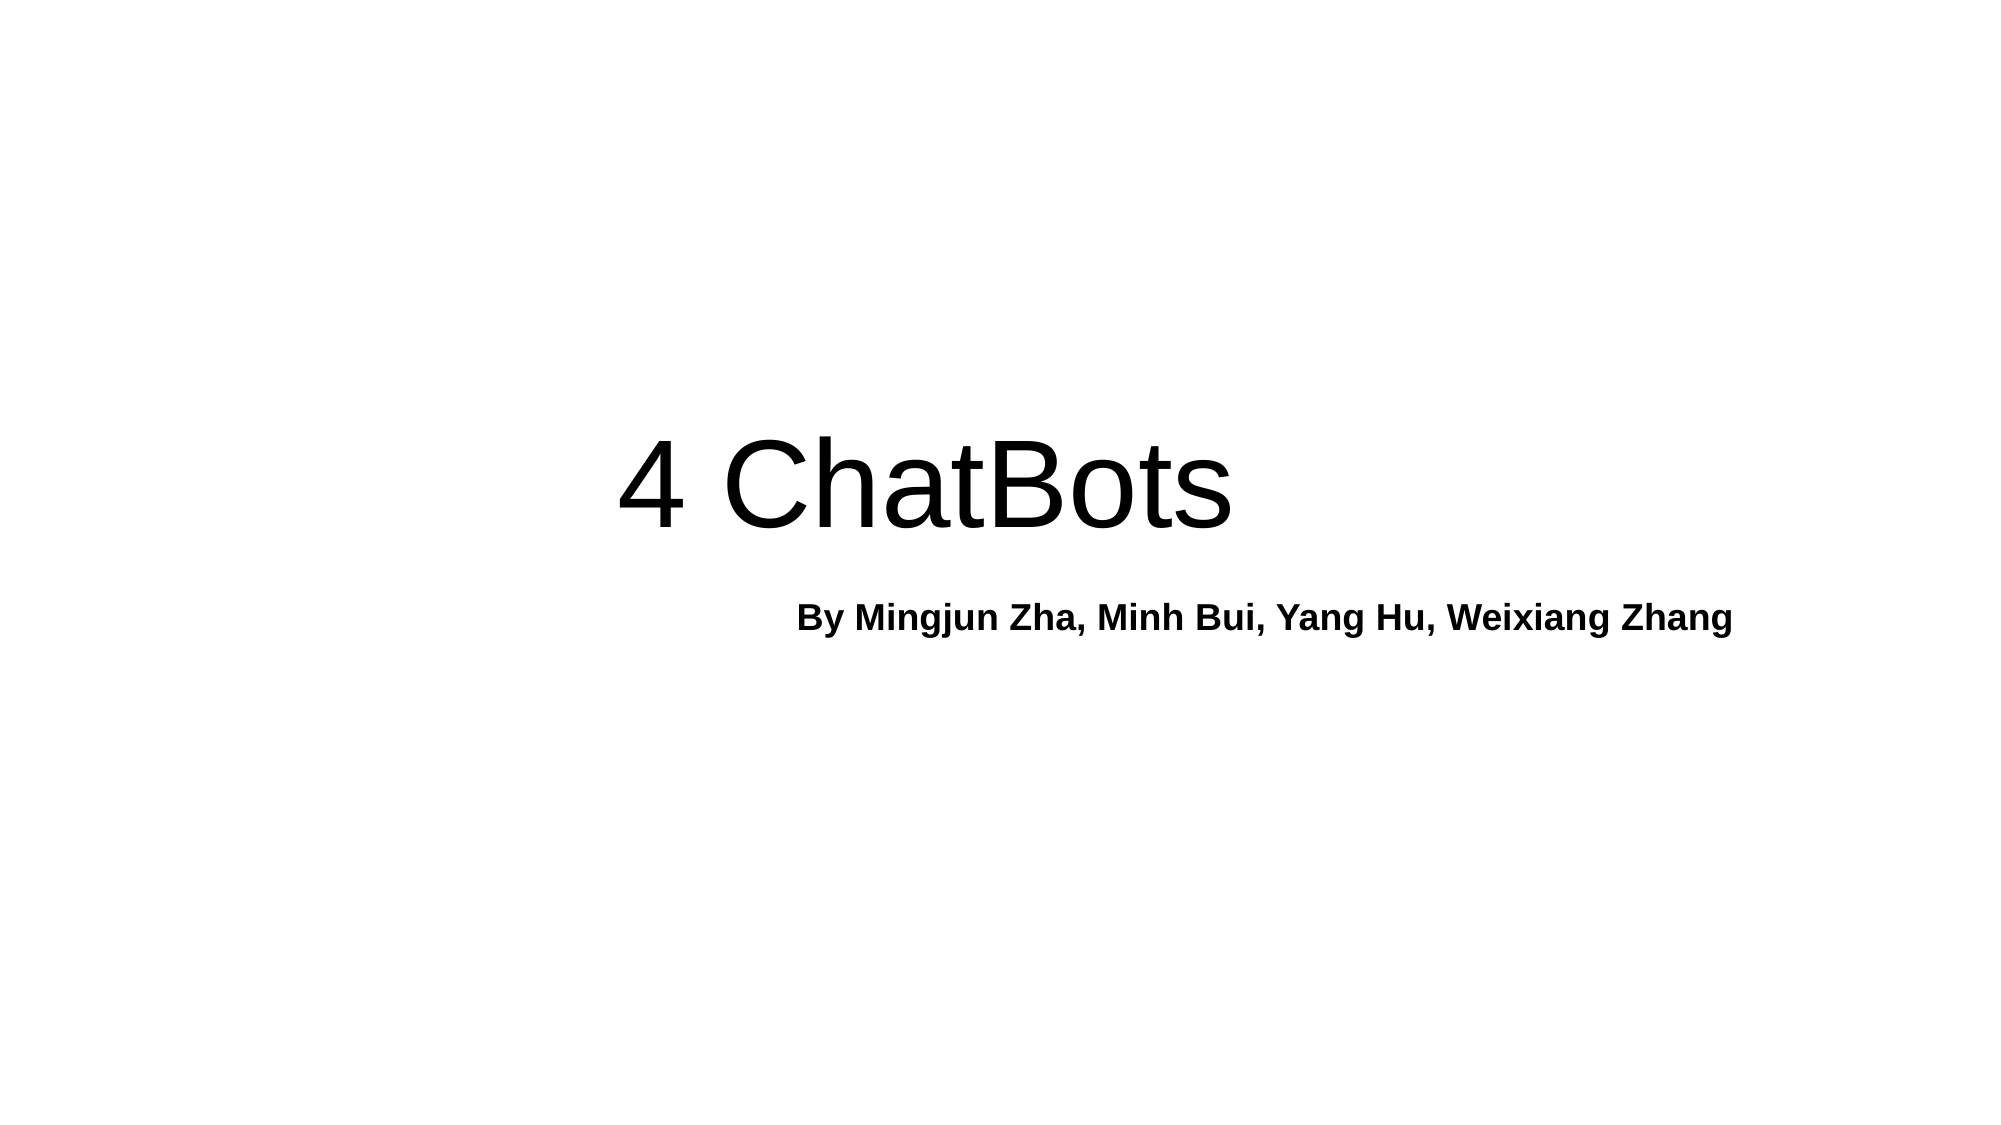

# 4 ChatBots
By Mingjun Zha, Minh Bui, Yang Hu, Weixiang Zhang